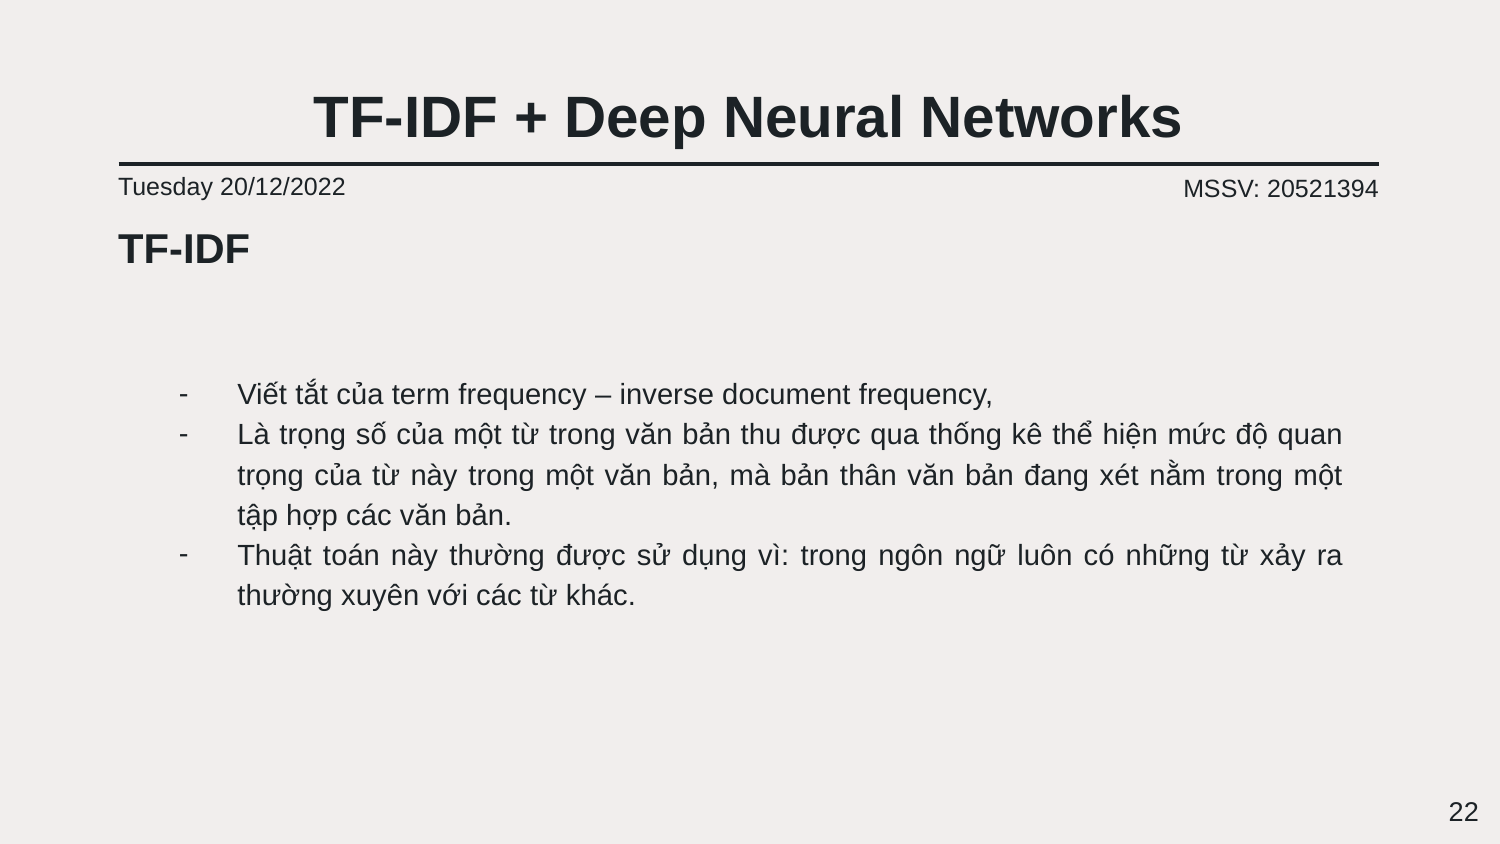

# TF-IDF + Deep Neural Networks
Tuesday 20/12/2022
MSSV: 20521394
TF-IDF
Viết tắt của term frequency – inverse document frequency,
Là trọng số của một từ trong văn bản thu được qua thống kê thể hiện mức độ quan trọng của từ này trong một văn bản, mà bản thân văn bản đang xét nằm trong một tập hợp các văn bản.
Thuật toán này thường được sử dụng vì: trong ngôn ngữ luôn có những từ xảy ra thường xuyên với các từ khác.
22